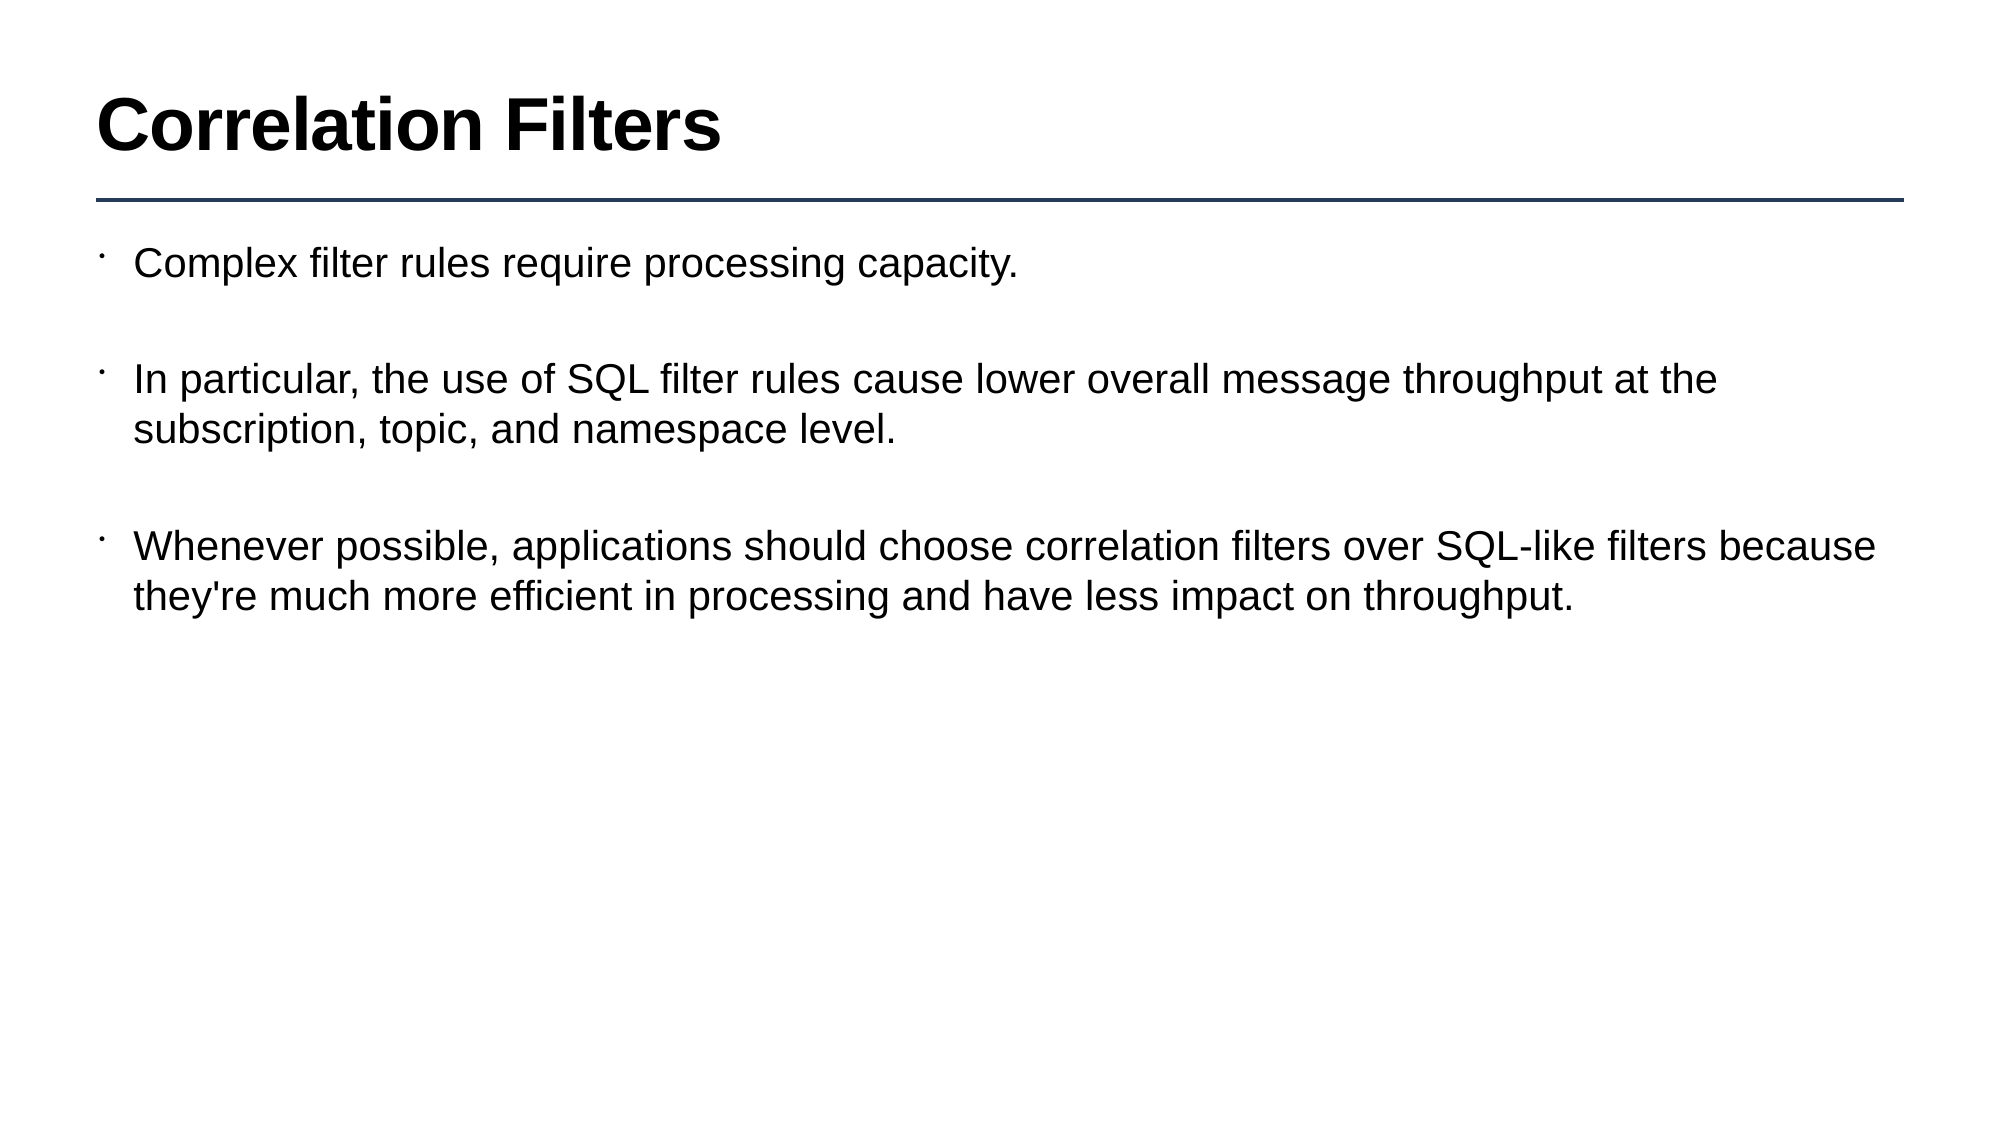

# Correlation Filters
Complex filter rules require processing capacity.

In particular, the use of SQL filter rules cause lower overall message throughput at the subscription, topic, and namespace level.

Whenever possible, applications should choose correlation filters over SQL-like filters because they're much more efficient in processing and have less impact on throughput.